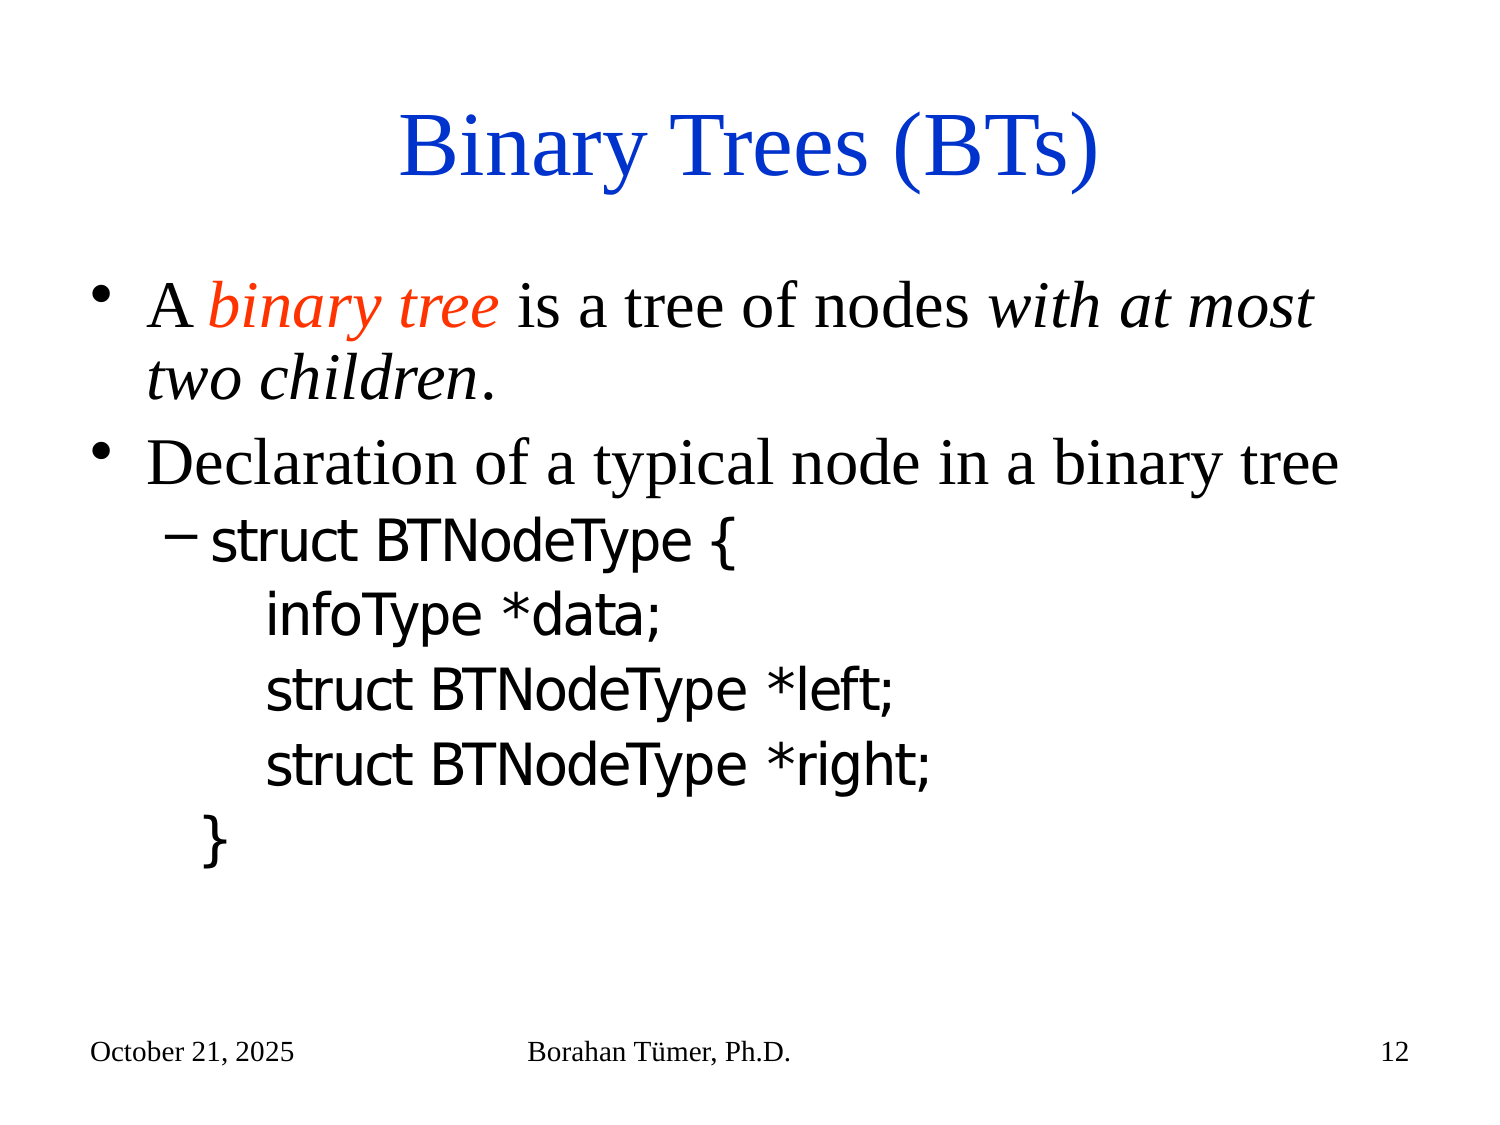

# Binary Trees (BTs)
A binary tree is a tree of nodes with at most two children.
Declaration of a typical node in a binary tree
struct BTNodeType {
	   infoType *data;
	   struct BTNodeType *left;
	   struct BTNodeType *right;
  }
October 21, 2025
Borahan Tümer, Ph.D.
12